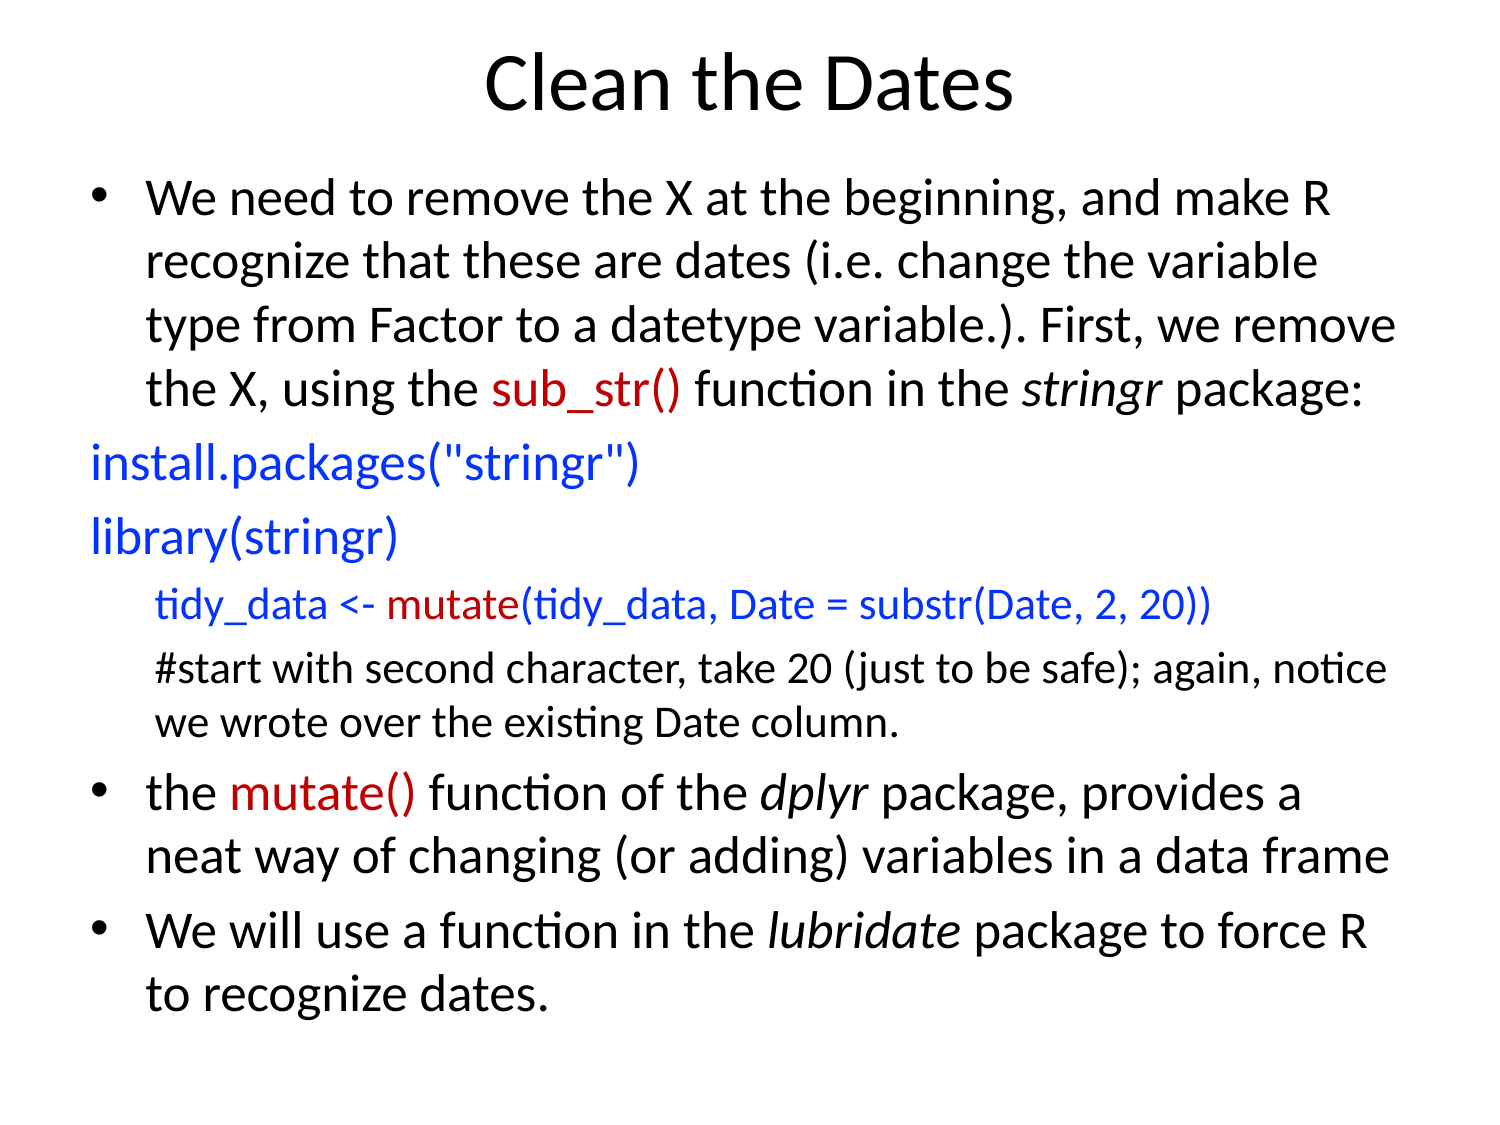

# Clean the Dates
We need to remove the X at the beginning, and make R recognize that these are dates (i.e. change the variable type from Factor to a datetype variable.). First, we remove the X, using the sub_str() function in the stringr package:
install.packages("stringr")
library(stringr)
tidy_data <- mutate(tidy_data, Date = substr(Date, 2, 20))
#start with second character, take 20 (just to be safe); again, notice we wrote over the existing Date column.
the mutate() function of the dplyr package, provides a neat way of changing (or adding) variables in a data frame
We will use a function in the lubridate package to force R 	to recognize dates.